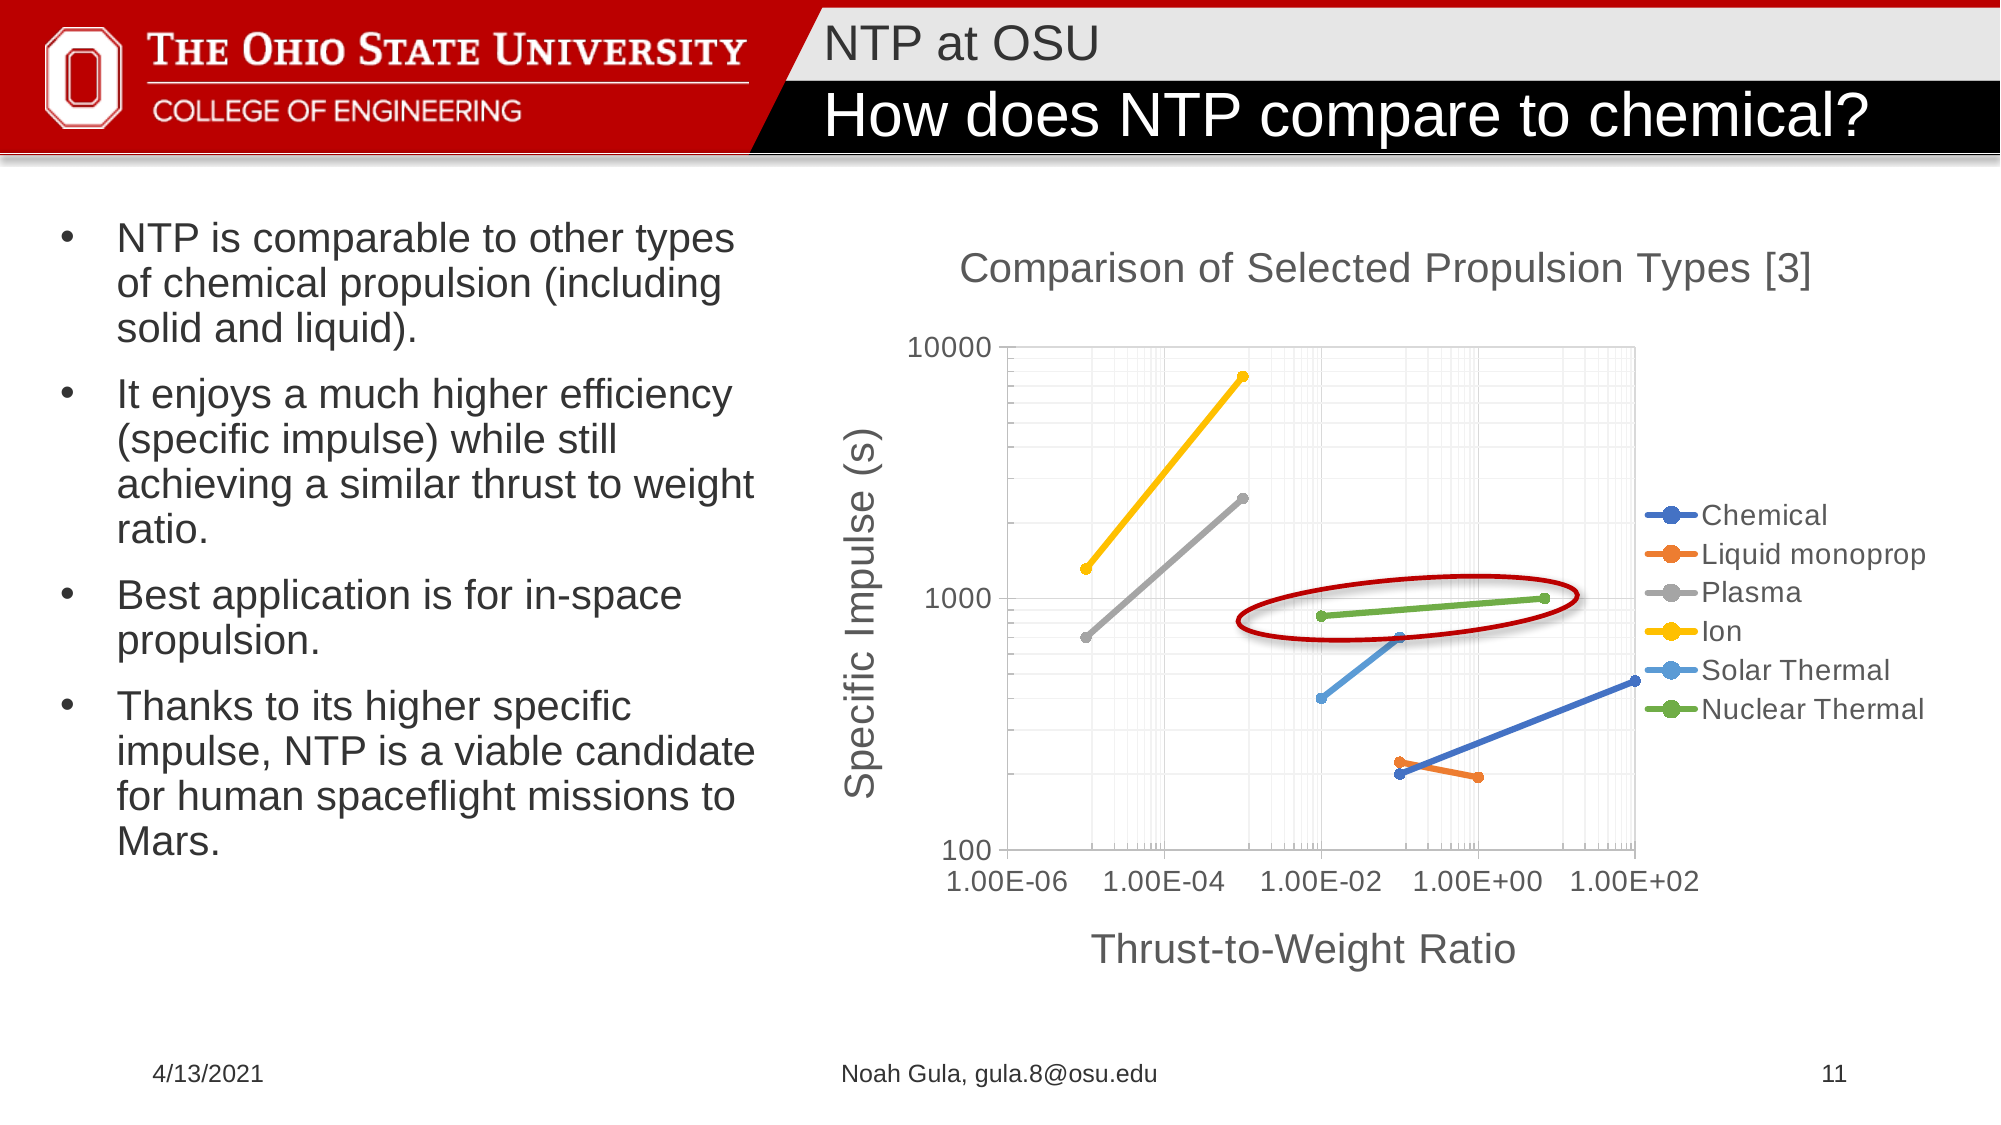

NTP at OSU
# How does NTP compare to chemical?

### Chart: Comparison of Selected Propulsion Types [3]

| Category | Chemical | Liquid monoprop | Plasma | Ion | Solar Thermal | Nuclear Thermal |
|---|---|---|---|---|---|---|
NTP is comparable to other types of chemical propulsion (including solid and liquid).
It enjoys a much higher efficiency (specific impulse) while still achieving a similar thrust to weight ratio.
Best application is for in-space propulsion.
Thanks to its higher specific impulse, NTP is a viable candidate for human spaceflight missions to Mars.

4/13/2021
Noah Gula, gula.8@osu.edu
11